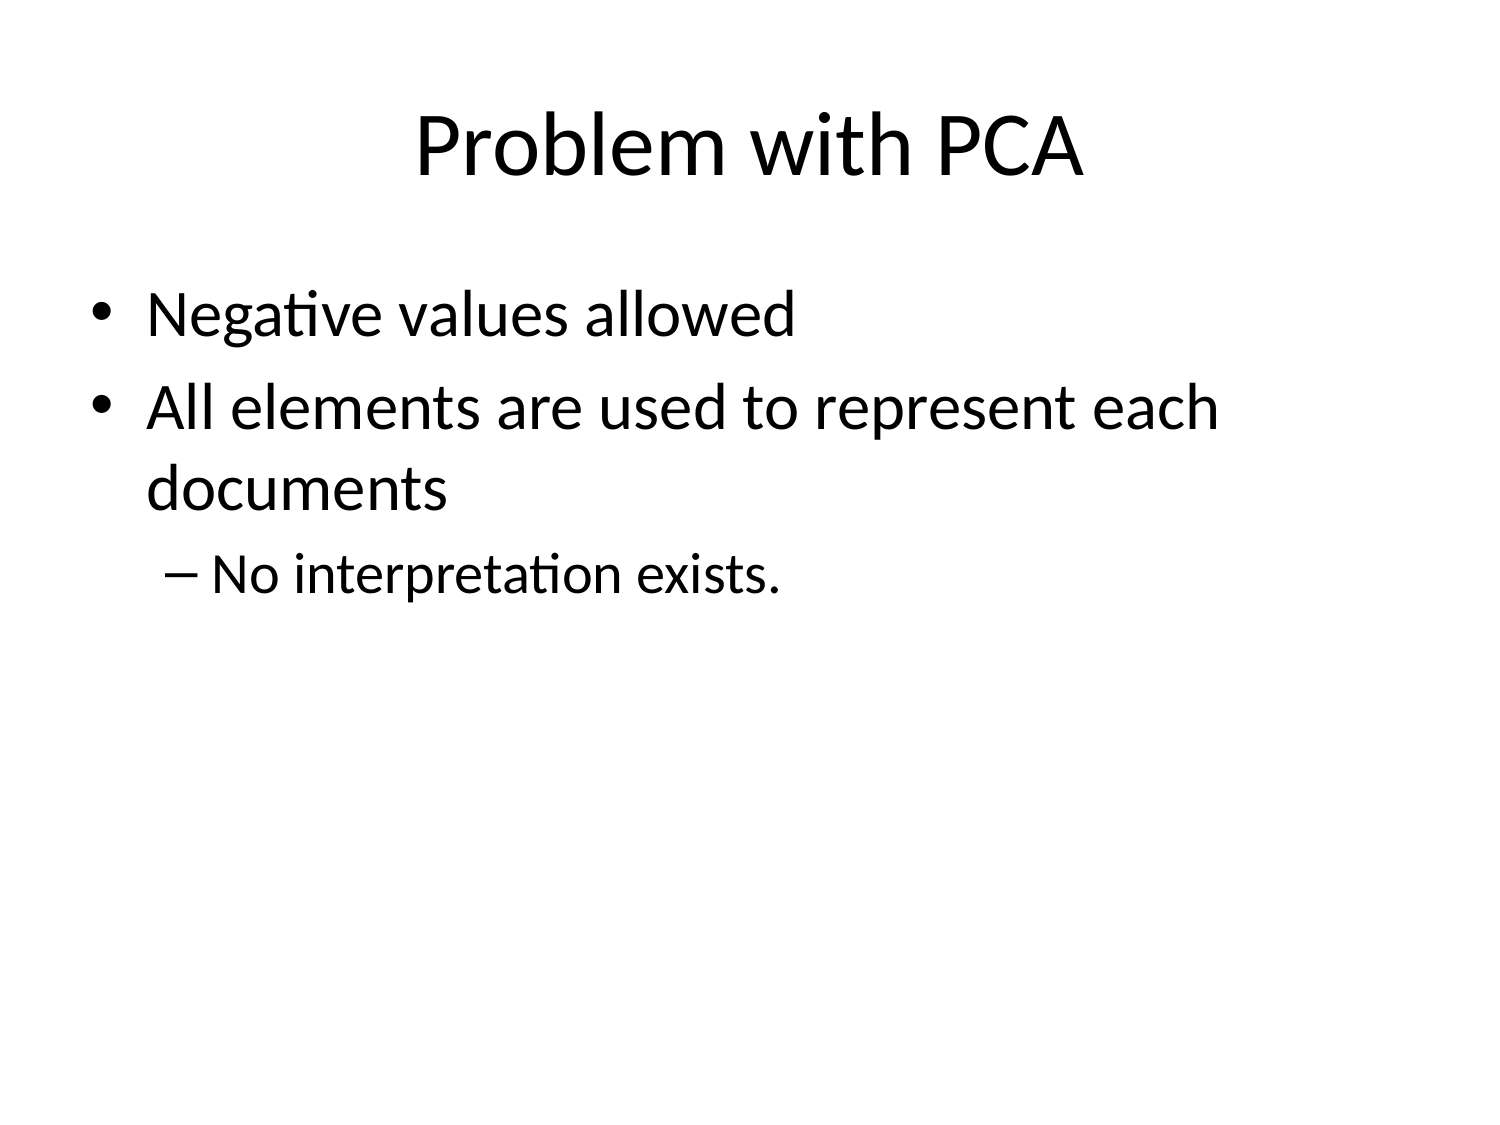

# Problem with PCA
Negative values allowed
All elements are used to represent each documents
No interpretation exists.